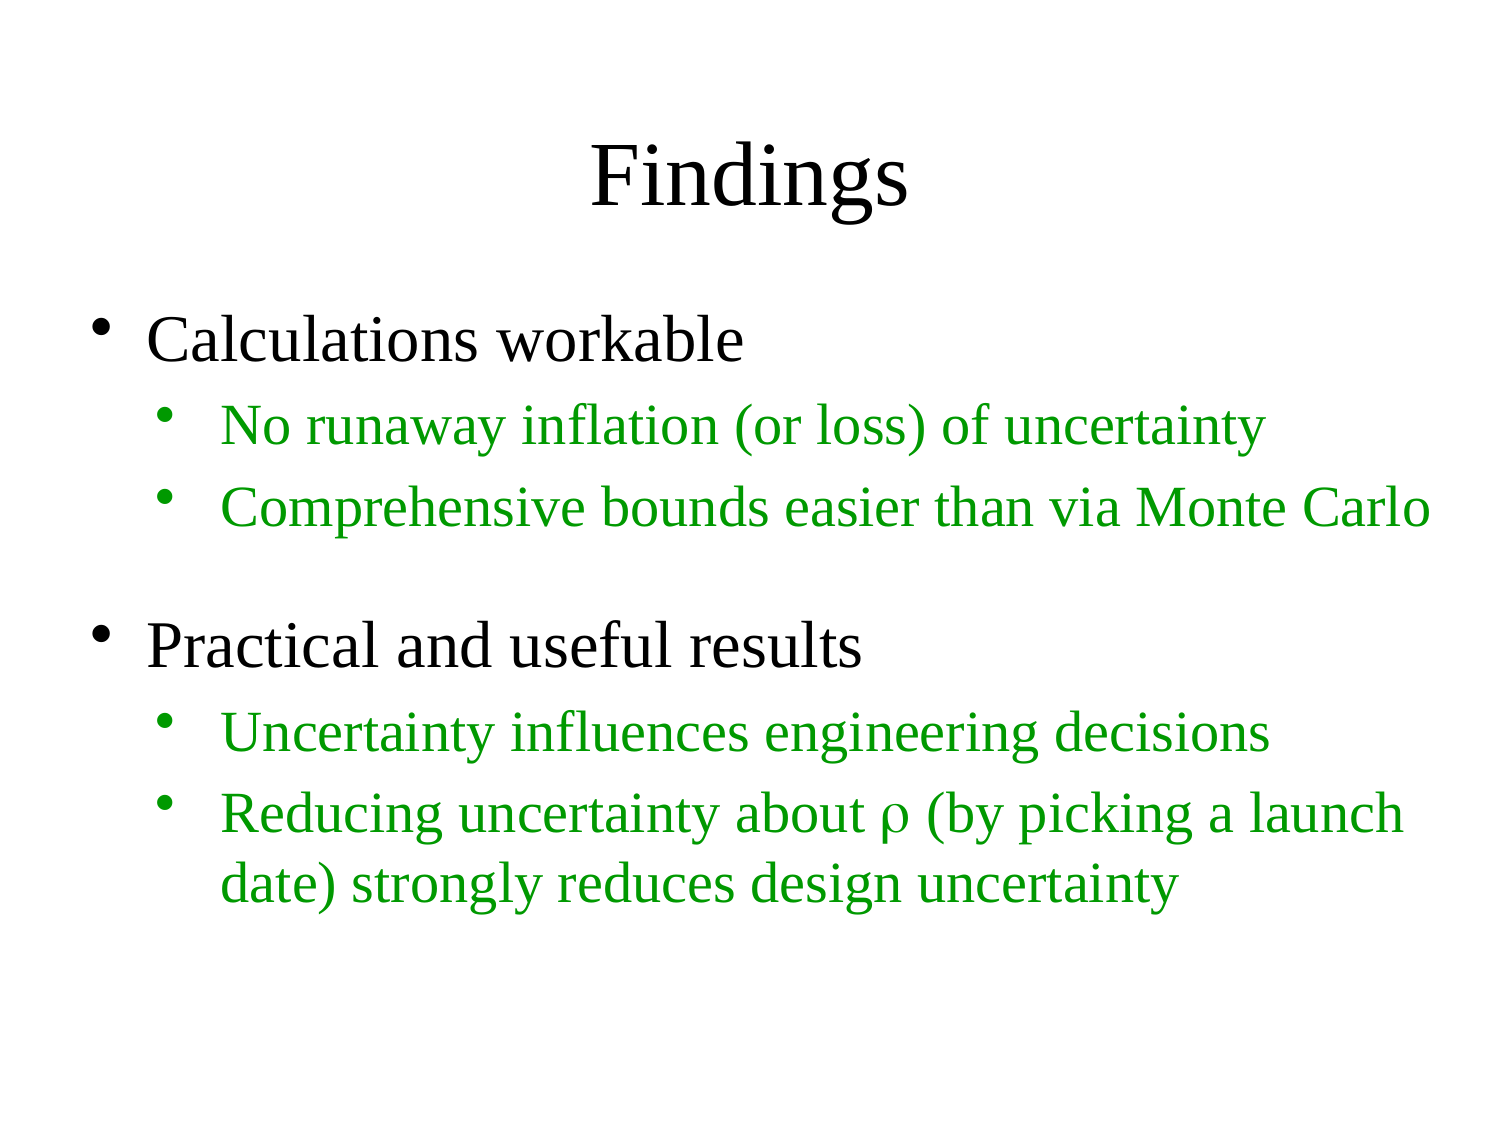

# Findings
Calculations workable
No runaway inflation (or loss) of uncertainty
Comprehensive bounds easier than via Monte Carlo

Practical and useful results
Uncertainty influences engineering decisions
Reducing uncertainty about ρ (by picking a launch date) strongly reduces design uncertainty